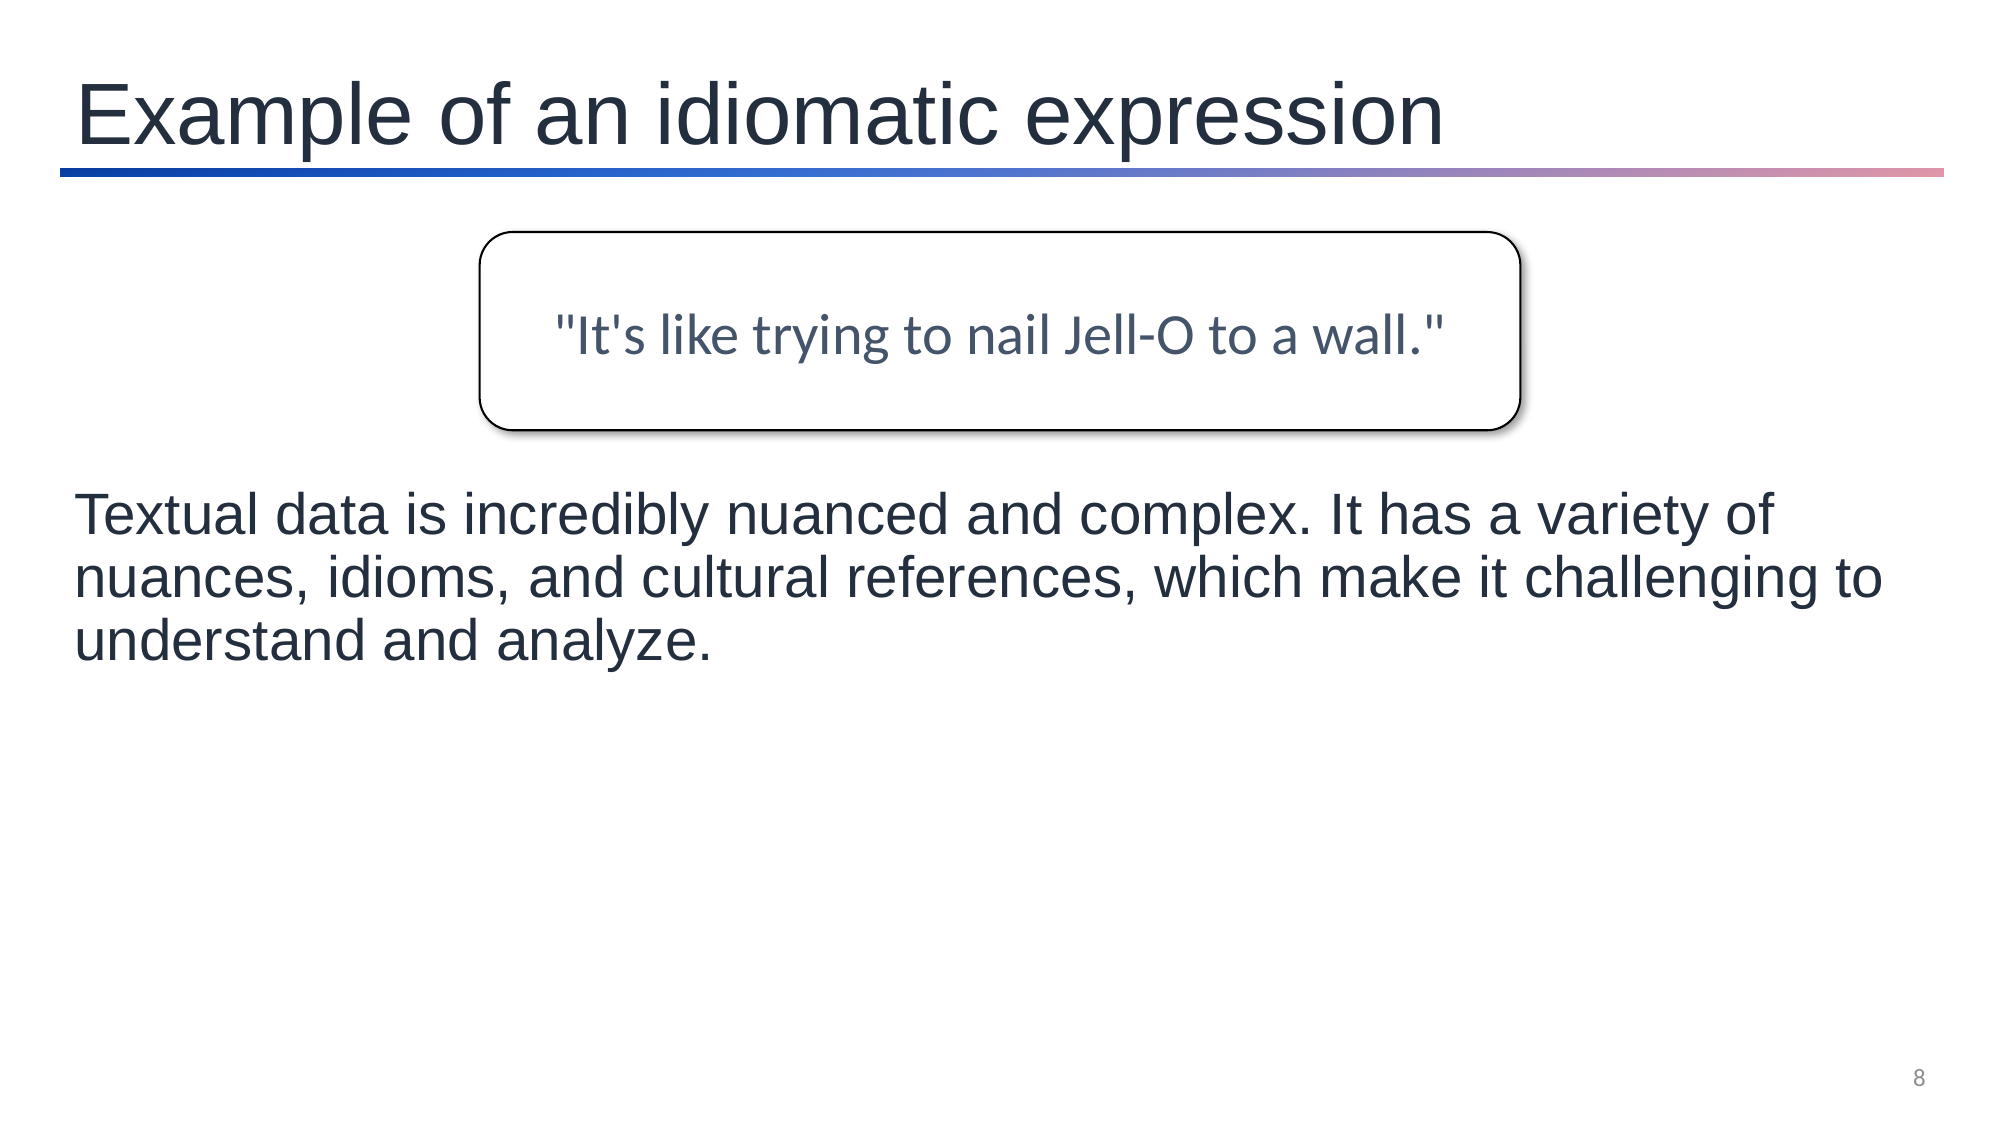

Example of an idiomatic expression

"It's like trying to nail Jell-O to a wall."
Textual data is incredibly nuanced and complex. It has a variety of nuances, idioms, and cultural references, which make it challenging to understand and analyze.
8